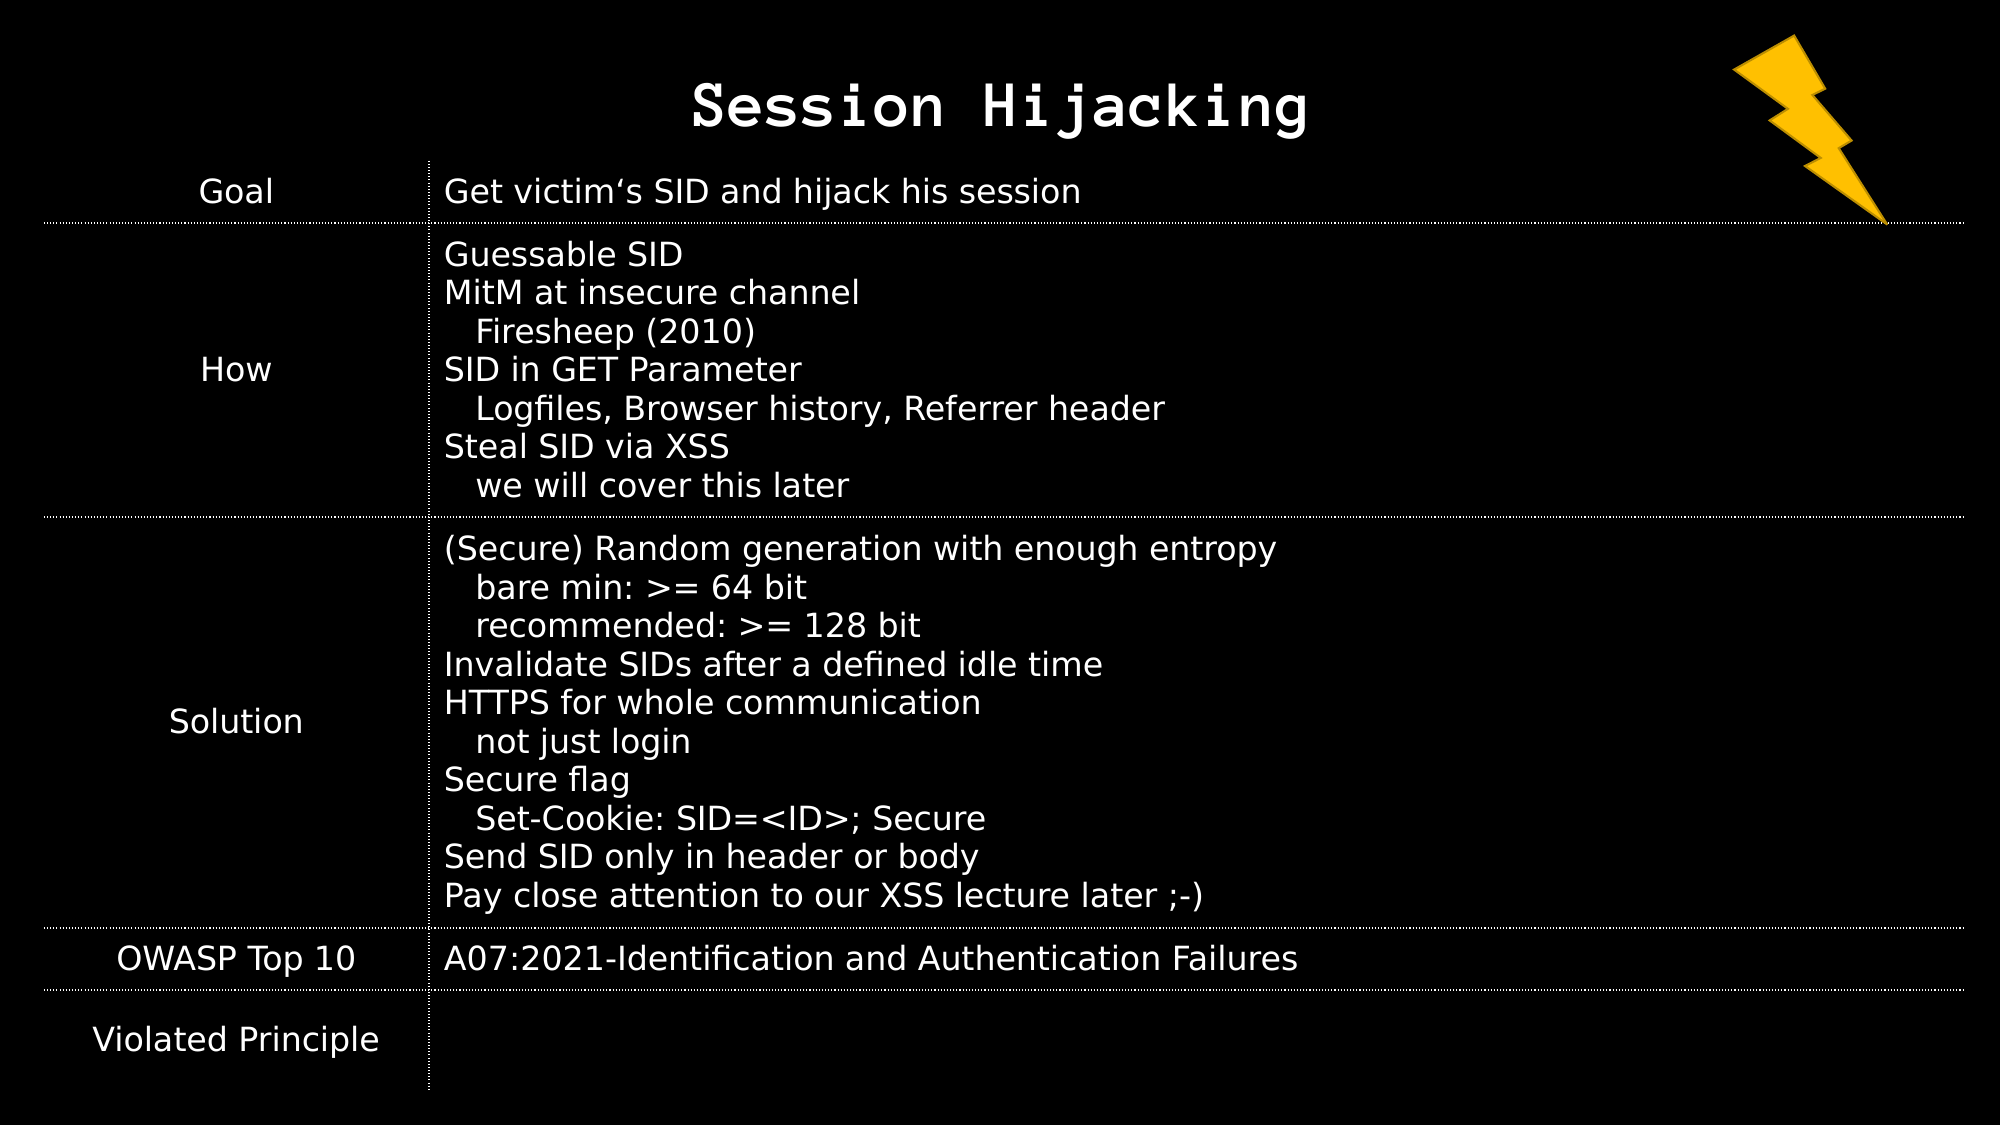

| Session Hijacking | SQL Injection |
| --- | --- |
| Goal | Get victim‘s SID and hijack his session |
| How | Guessable SID MitM at insecure channel Firesheep (2010) SID in GET Parameter Logfiles, Browser history, Referrer header Steal SID via XSS we will cover this later |
| Solution | (Secure) Random generation with enough entropy bare min: >= 64 bit recommended: >= 128 bit Invalidate SIDs after a defined idle time HTTPS for whole communication not just login Secure flag Set-Cookie: SID=<ID>; Secure Send SID only in header or body Pay close attention to our XSS lecture later ;-) |
| OWASP Top 10 | A07:2021-Identification and Authentication Failures |
| Violated Principle |  |
|  |
| --- |